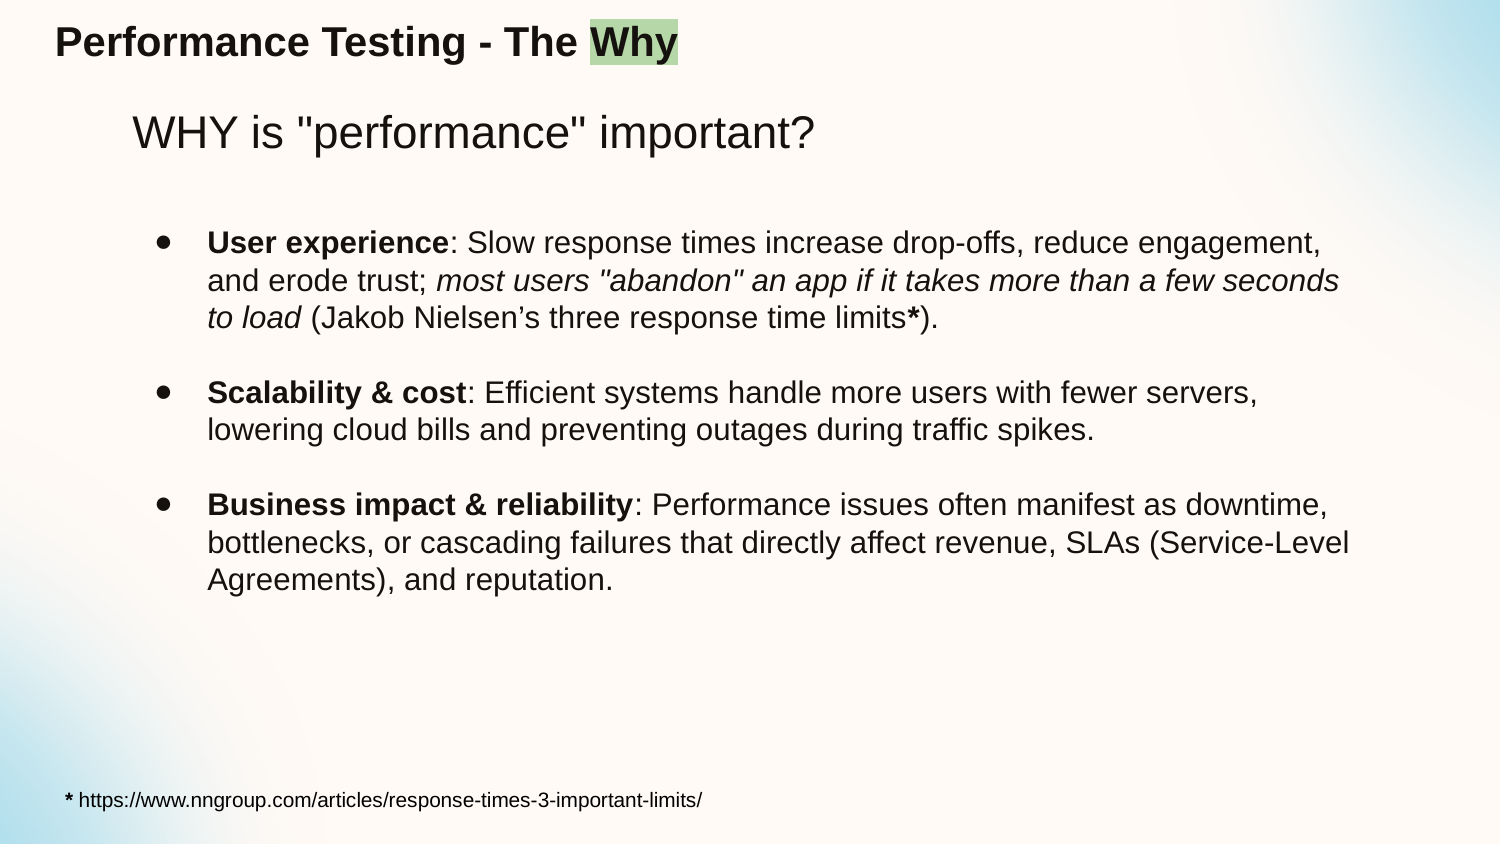

WHY is "performance" important?
User experience: Slow response times increase drop-offs, reduce engagement, and erode trust; most users "abandon" an app if it takes more than a few seconds to load (Jakob Nielsen’s three response time limits*).

Scalability & cost: Efficient systems handle more users with fewer servers, lowering cloud bills and preventing outages during traffic spikes.

Business impact & reliability: Performance issues often manifest as downtime, bottlenecks, or cascading failures that directly affect revenue, SLAs (Service-Level Agreements), and reputation.
* https://www.nngroup.com/articles/response-times-3-important-limits/